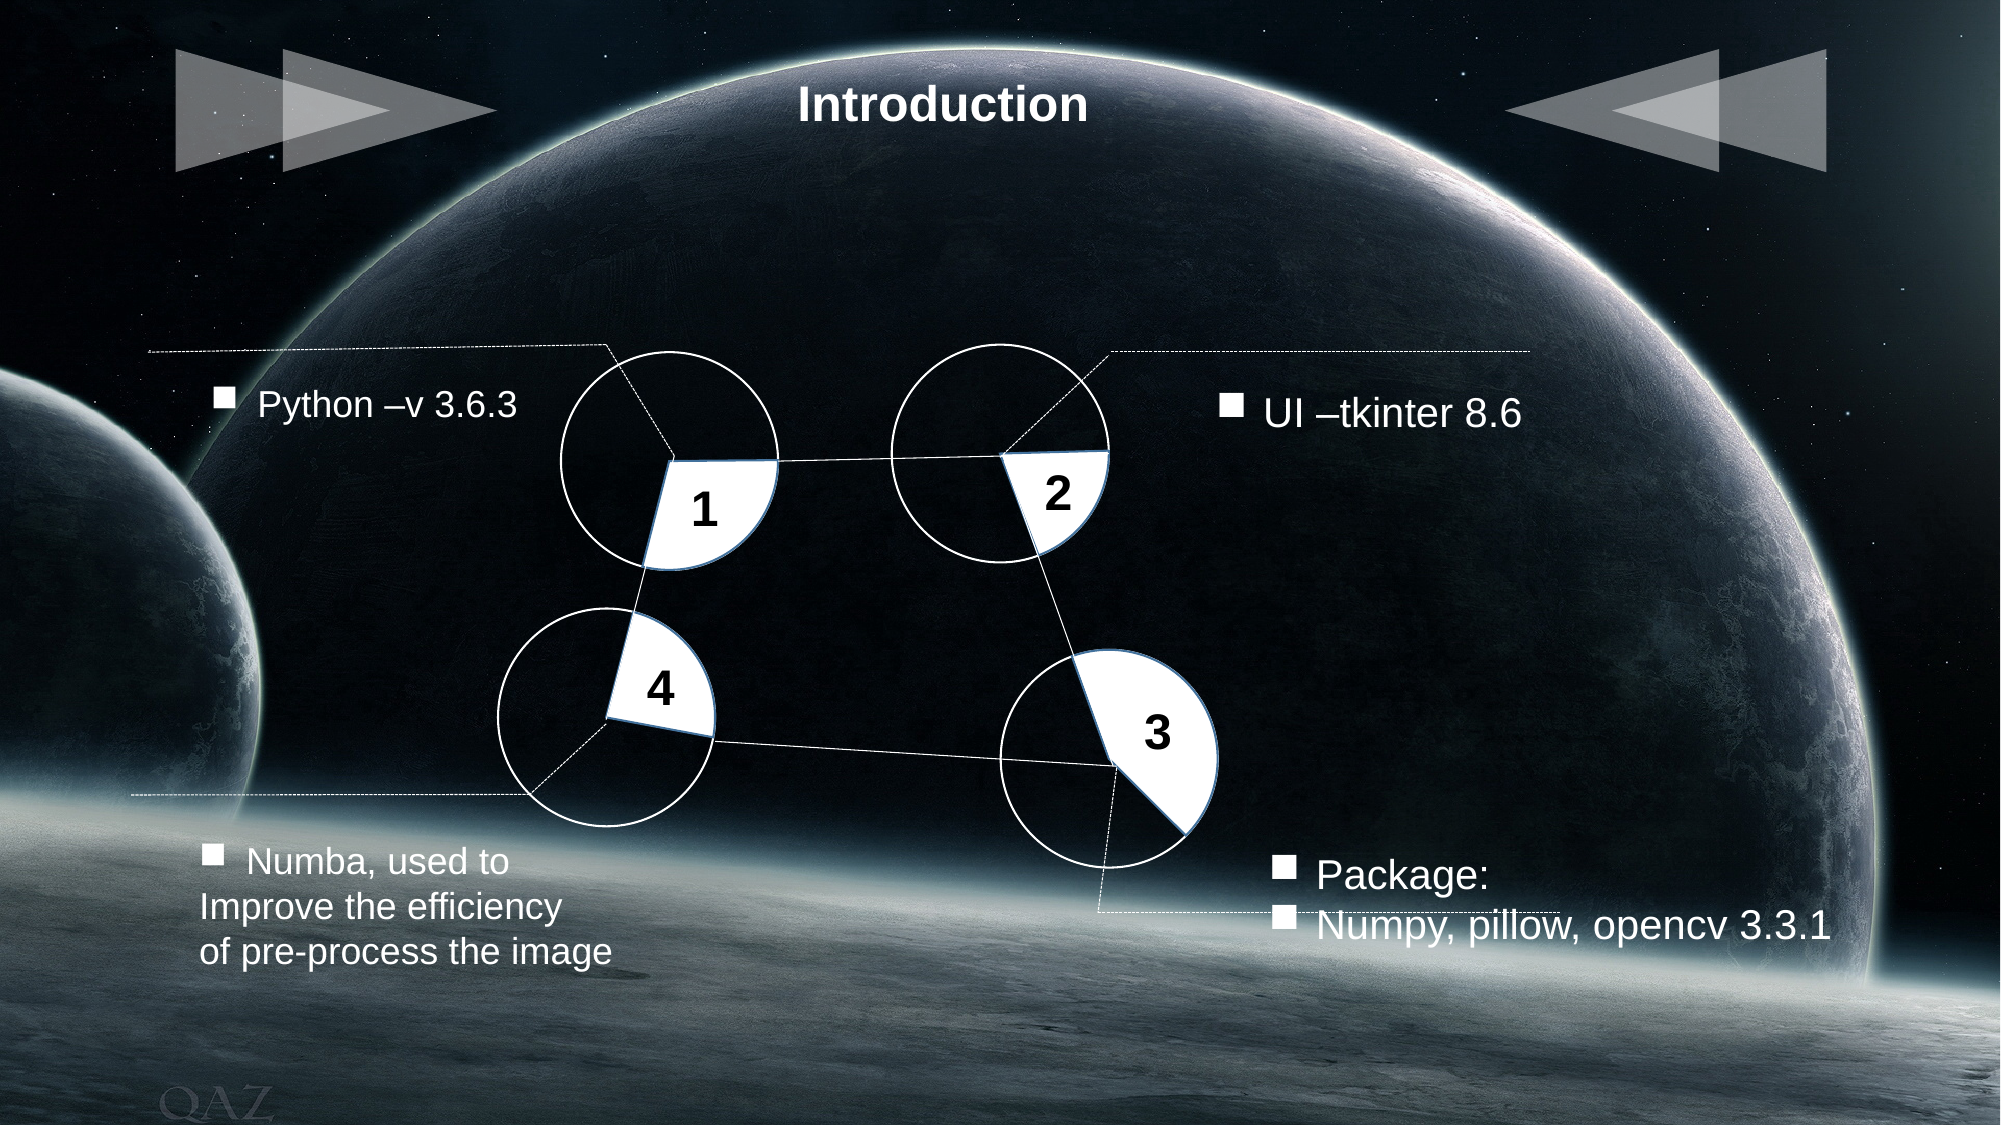

Introduction

Python –v 3.6.3

UI –tkinter 8.6

2
1

4

3

Numba, used to
Improve the efficiency
of pre-process the image
Package:
Numpy, pillow, opencv 3.3.1